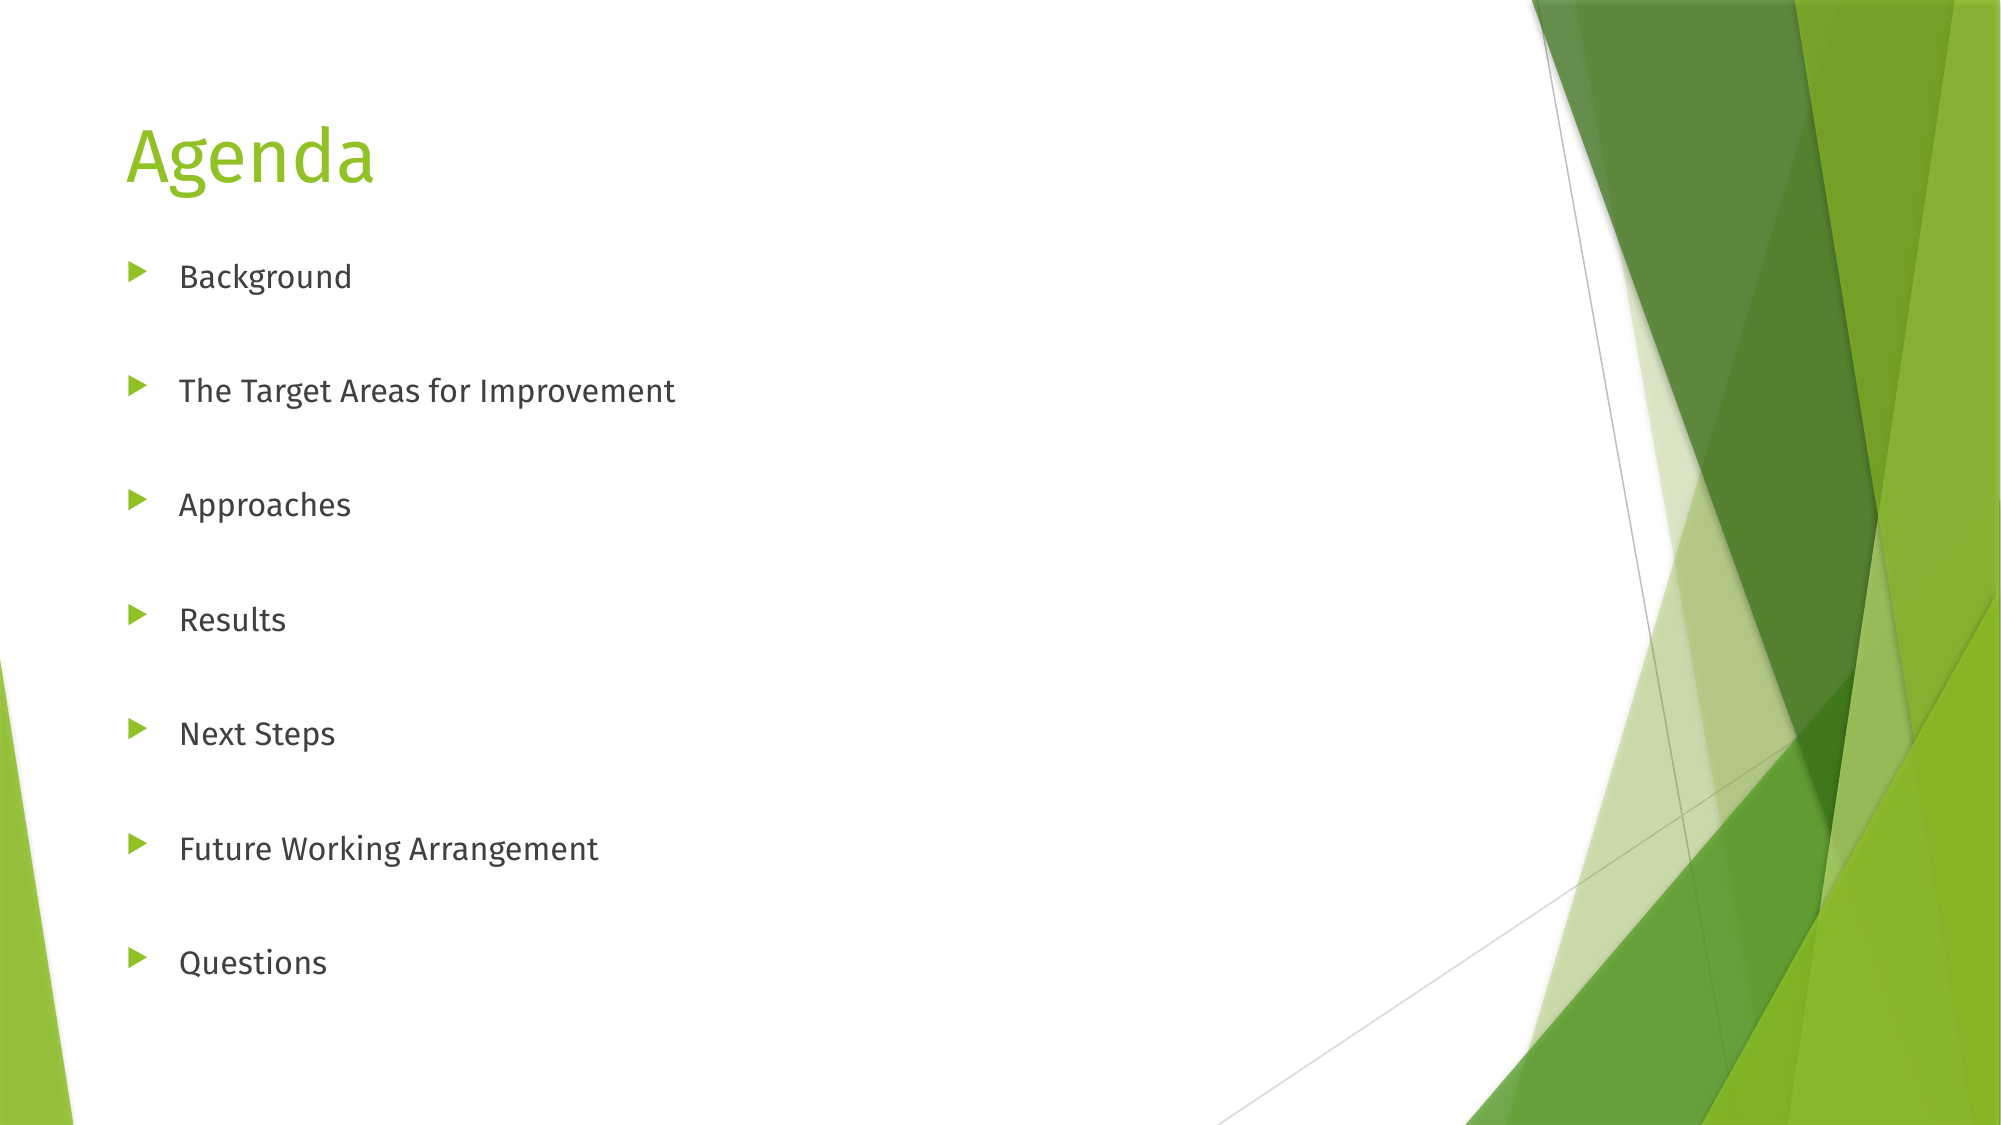

# Agenda
Background

The Target Areas for Improvement

Approaches

Results

Next Steps

Future Working Arrangement

Questions